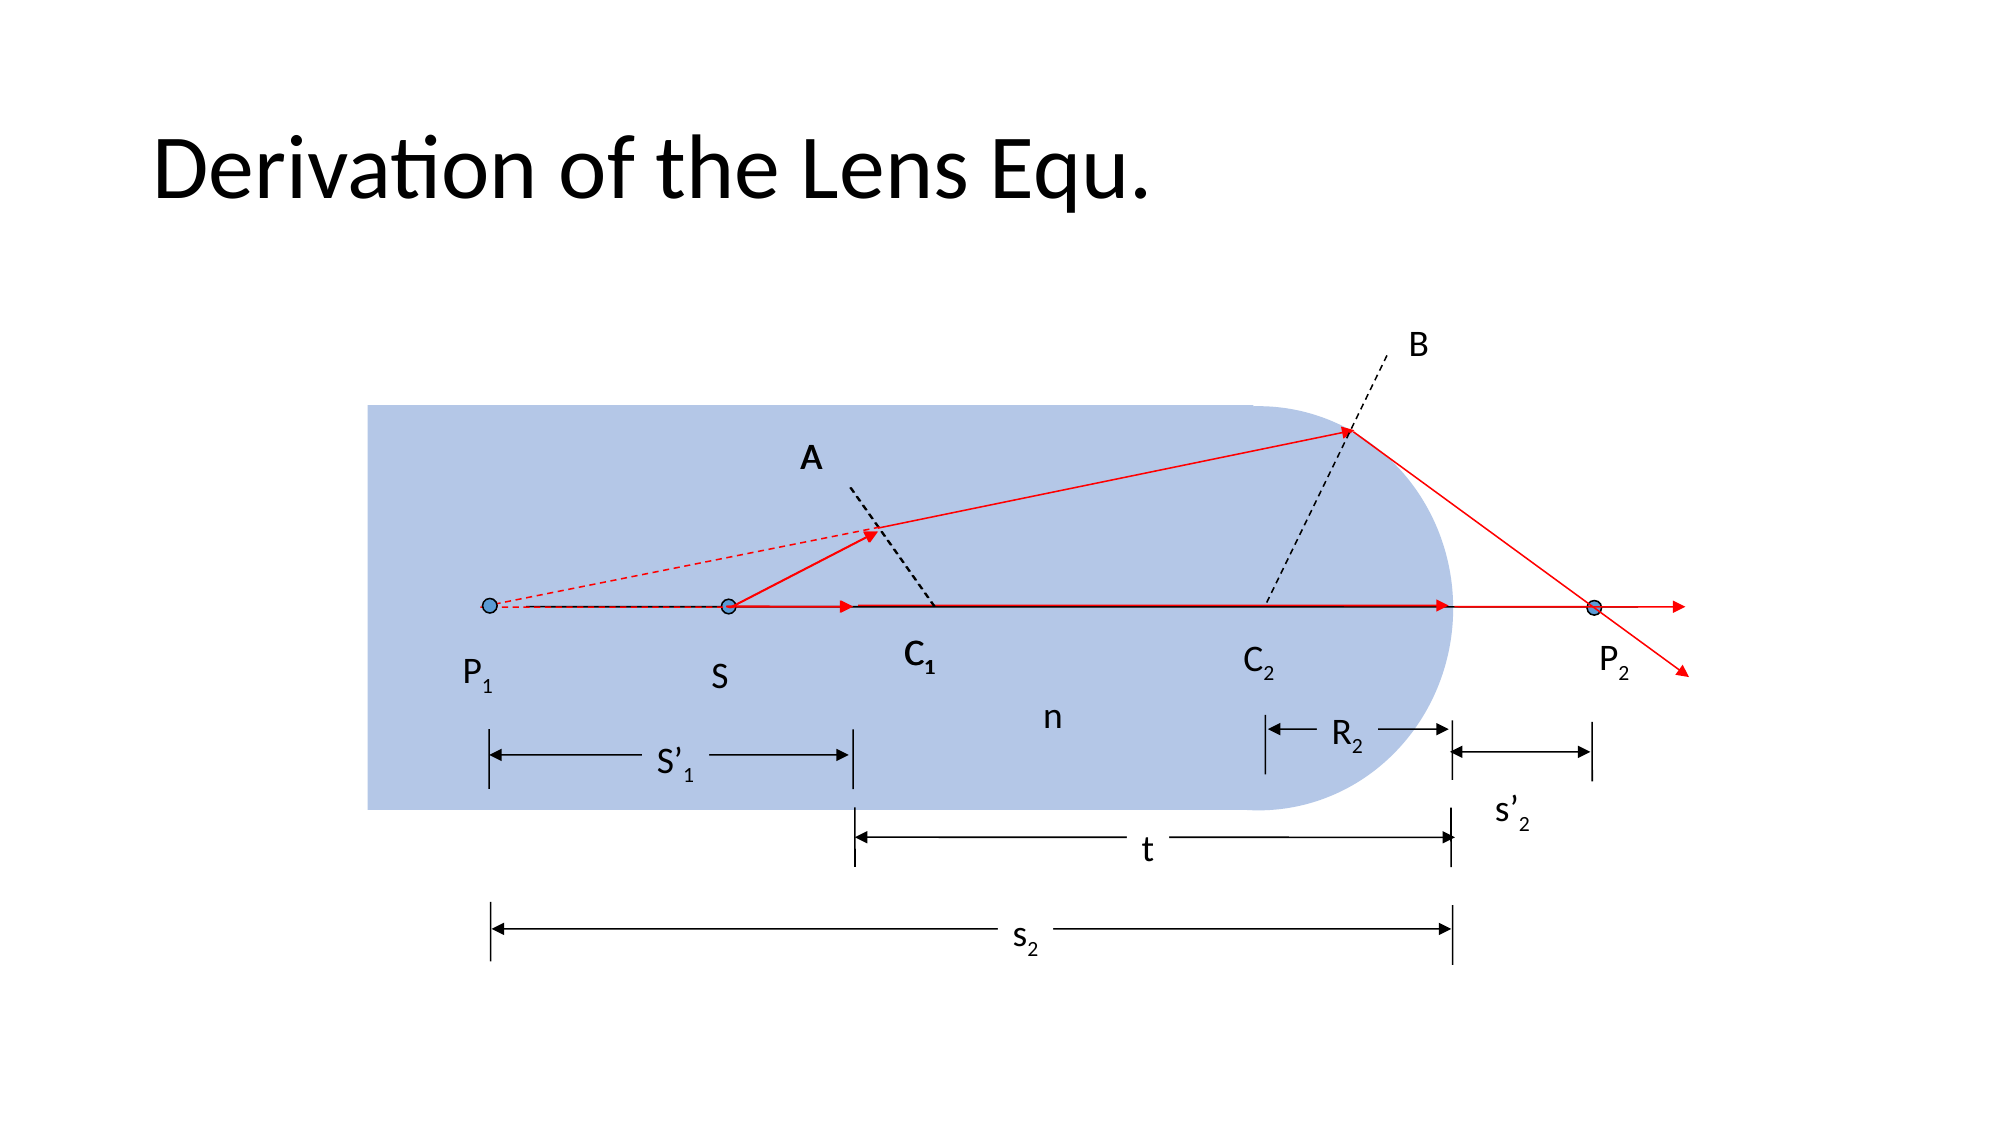

# Derivation of the Lens Equ.
B

A
A

C1
C1
P2
C2
P1
S
n
R2

S’1

s’2

t

s2